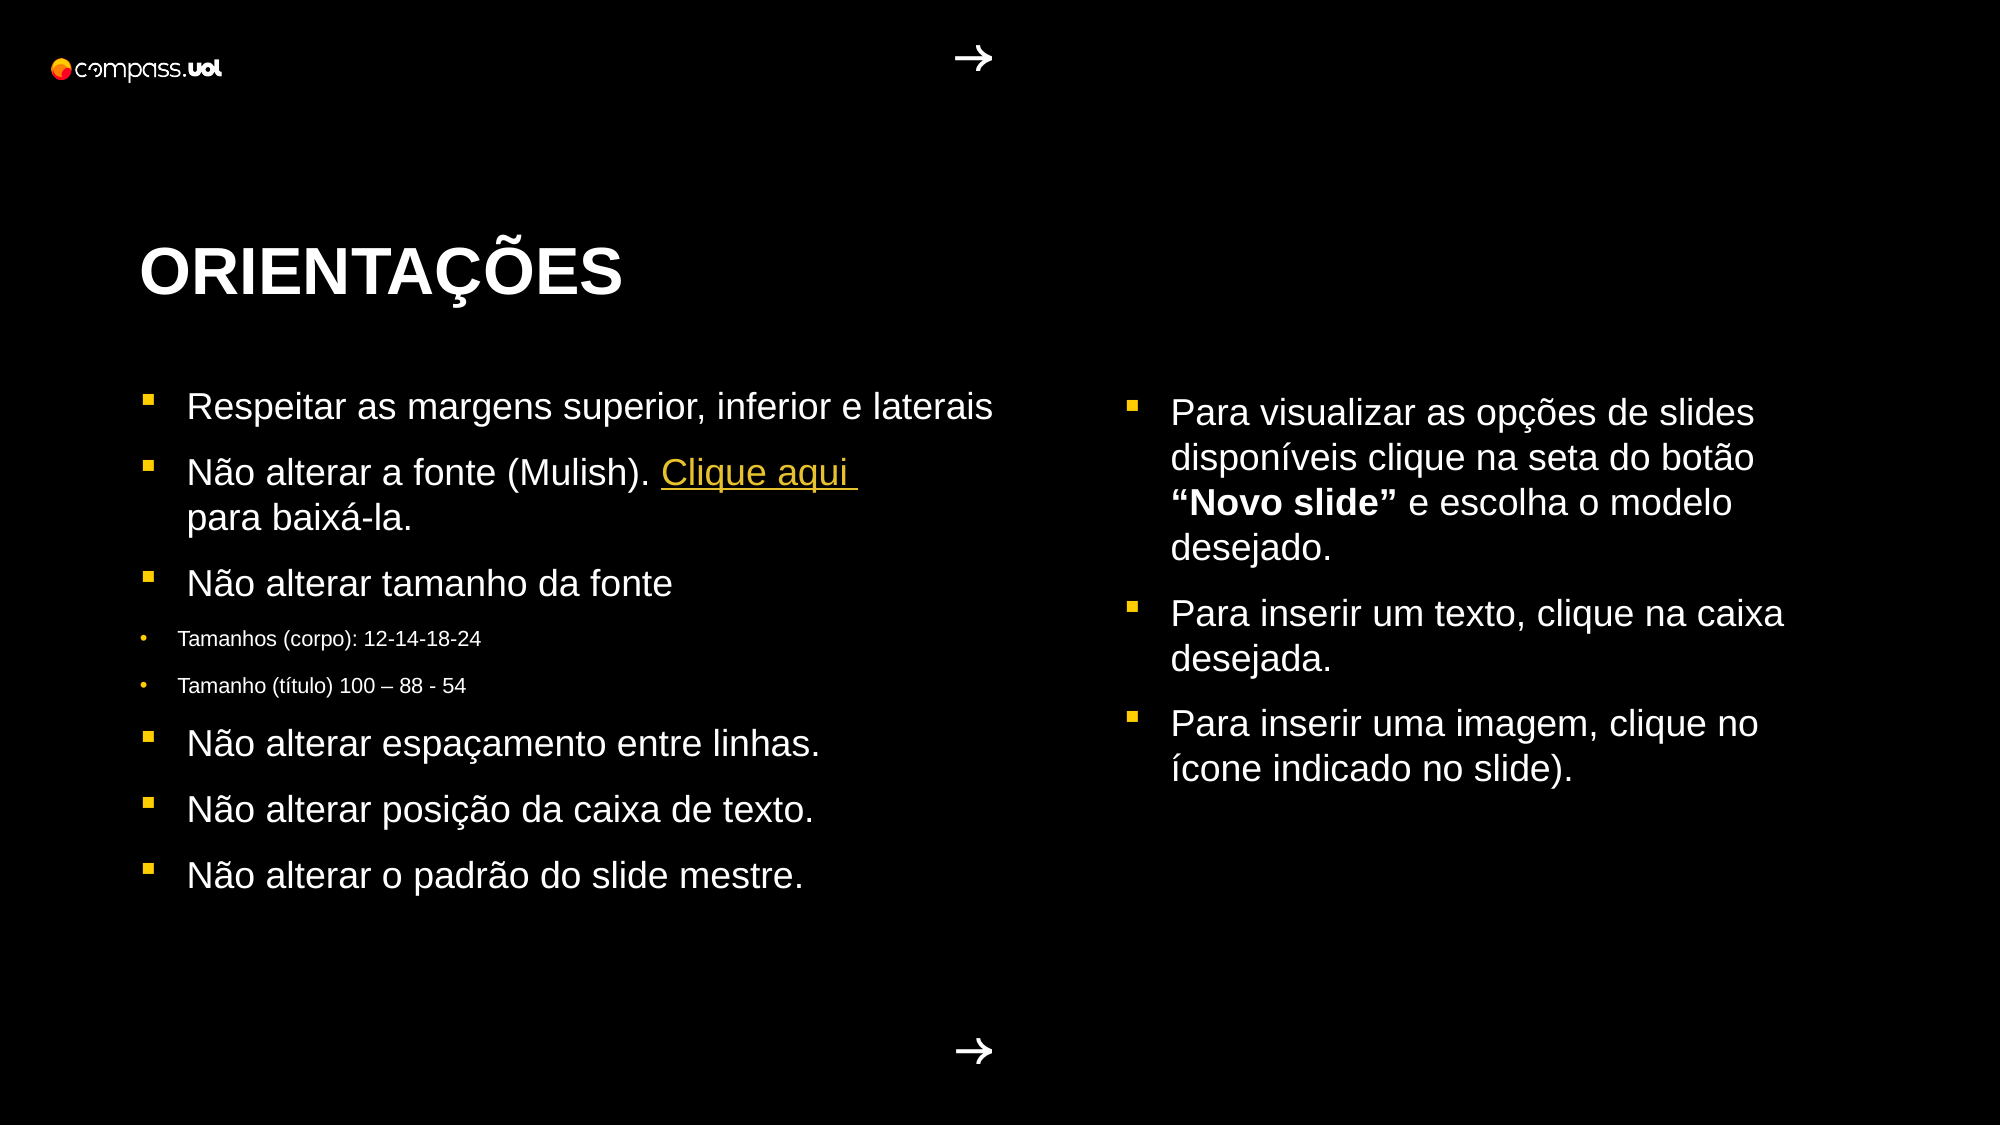

ORIENTAÇÕES
Respeitar as margens superior, inferior e laterais
Não alterar a fonte (Mulish). Clique aqui
para baixá-la.
Não alterar tamanho da fonte
Tamanhos (corpo): 12-14-18-24
Tamanho (título) 100 – 88 - 54
Não alterar espaçamento entre linhas.
Não alterar posição da caixa de texto.
Não alterar o padrão do slide mestre.

Para visualizar as opções de slides disponíveis clique na seta do botão “Novo slide” e escolha o modelo desejado.
Para inserir um texto, clique na caixa desejada.
Para inserir uma imagem, clique no ícone indicado no slide).